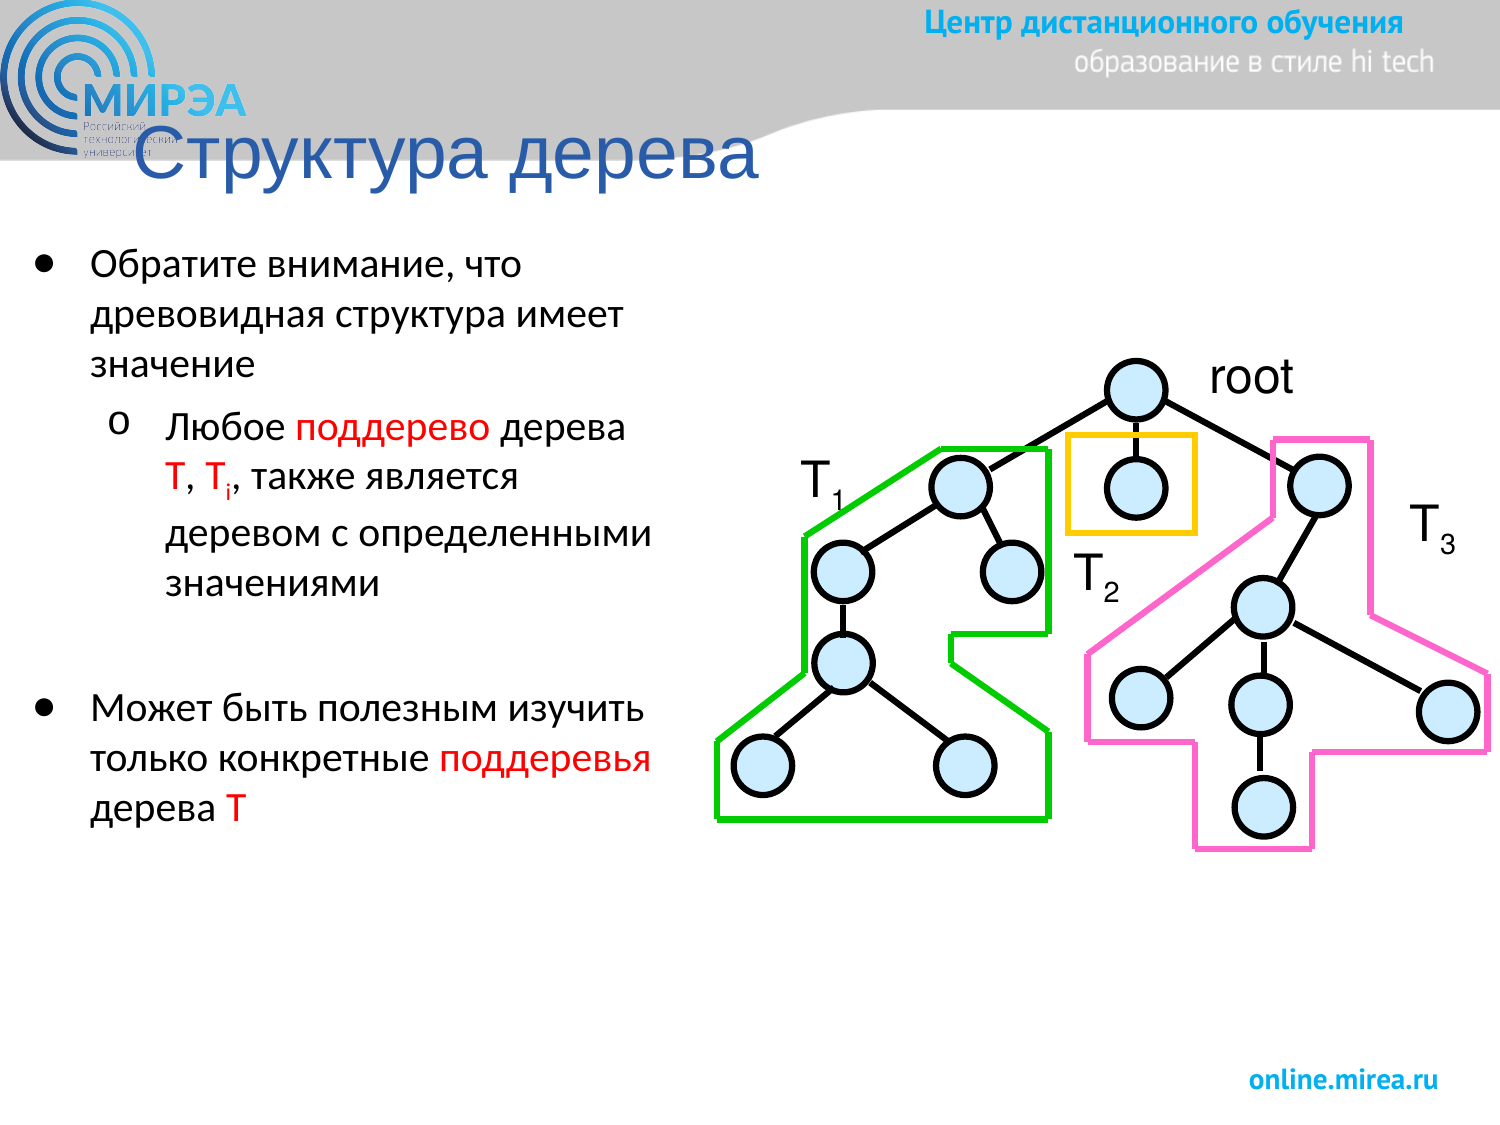

# Структура дерева
Обратите внимание, что древовидная структура имеет значение
Любое поддерево дерева T, Ti, также является деревом с определенными значениями

Может быть полезным изучить только конкретные поддеревья дерева T
root

T2
T3
T1